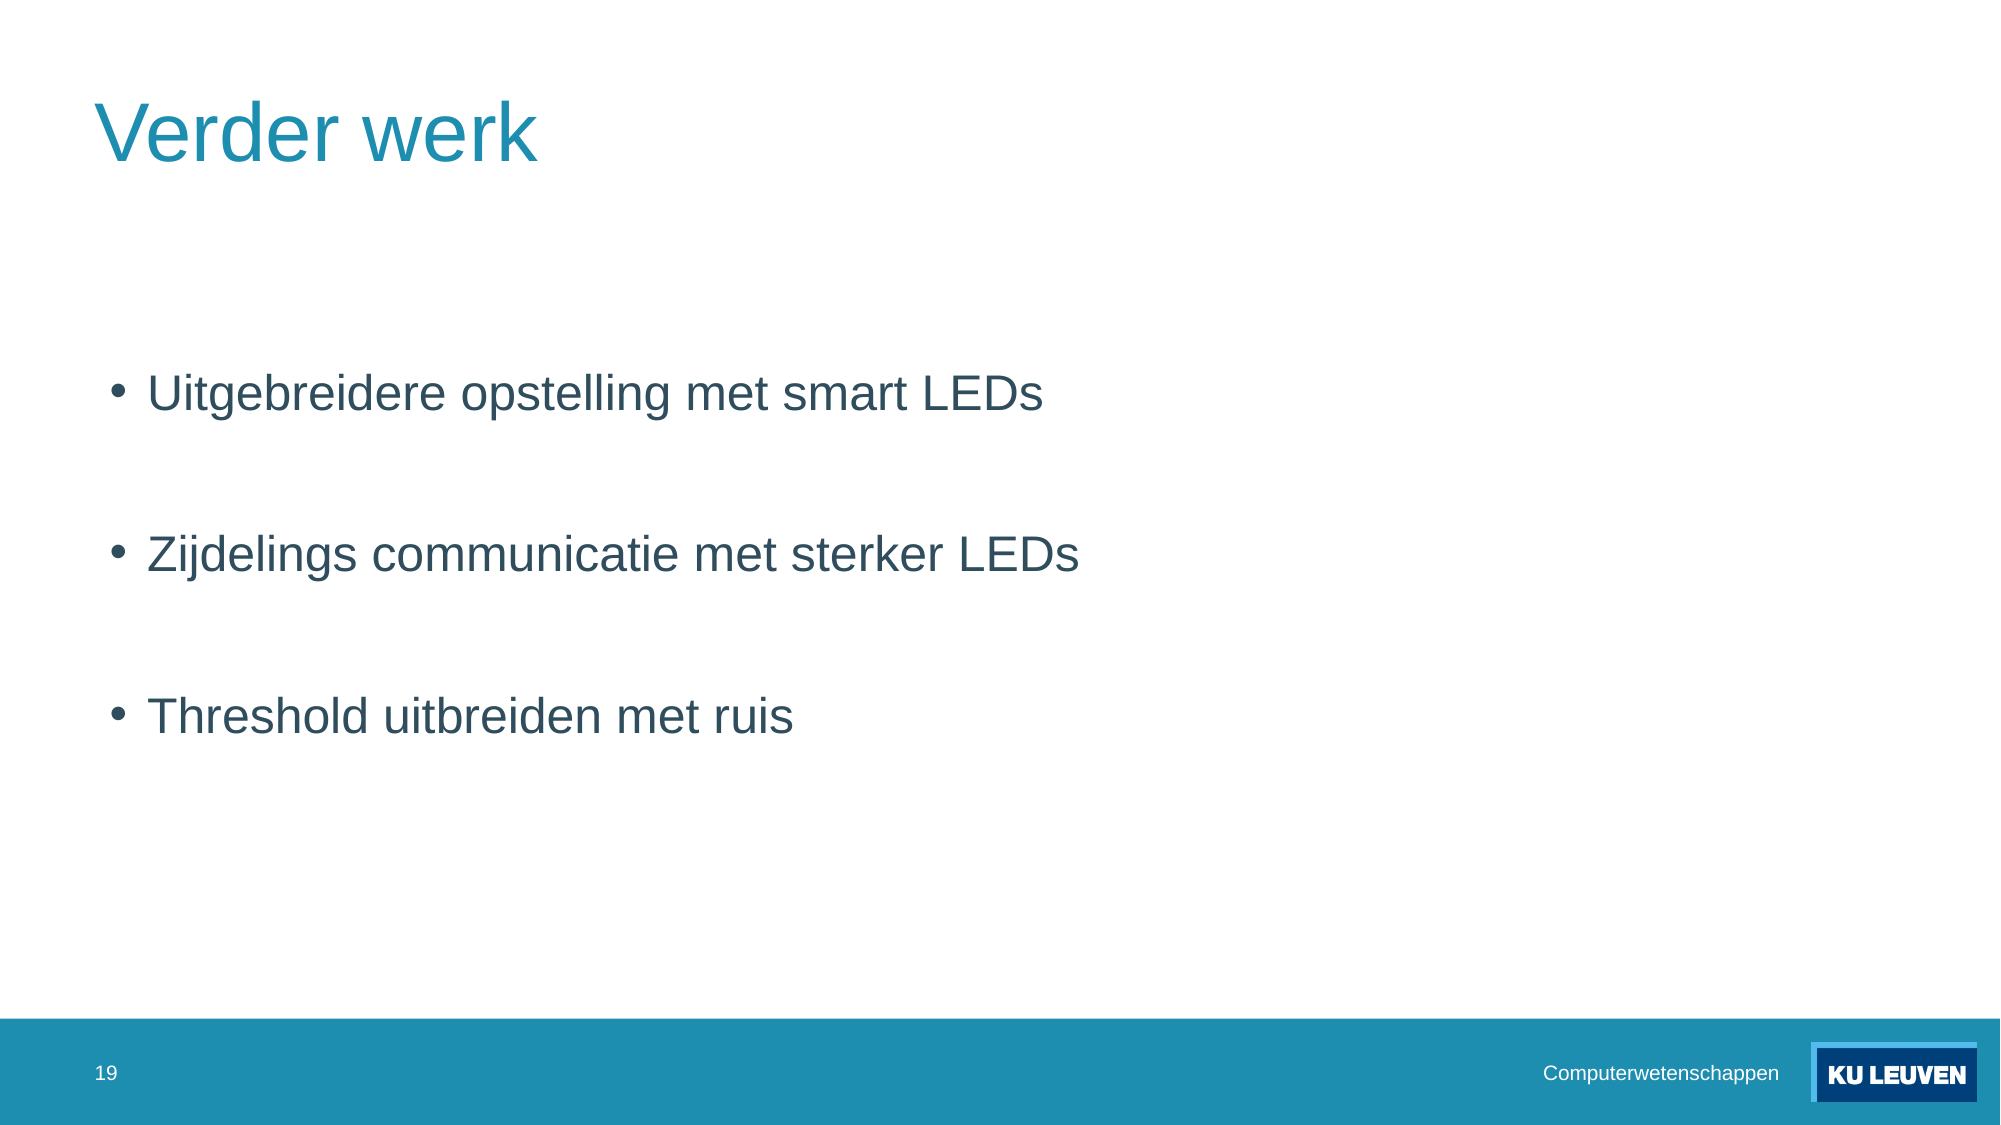

# Verder werk

Uitgebreidere opstelling met smart LEDs

Zijdelings communicatie met sterker LEDs

Threshold uitbreiden met ruis
19
Computerwetenschappen